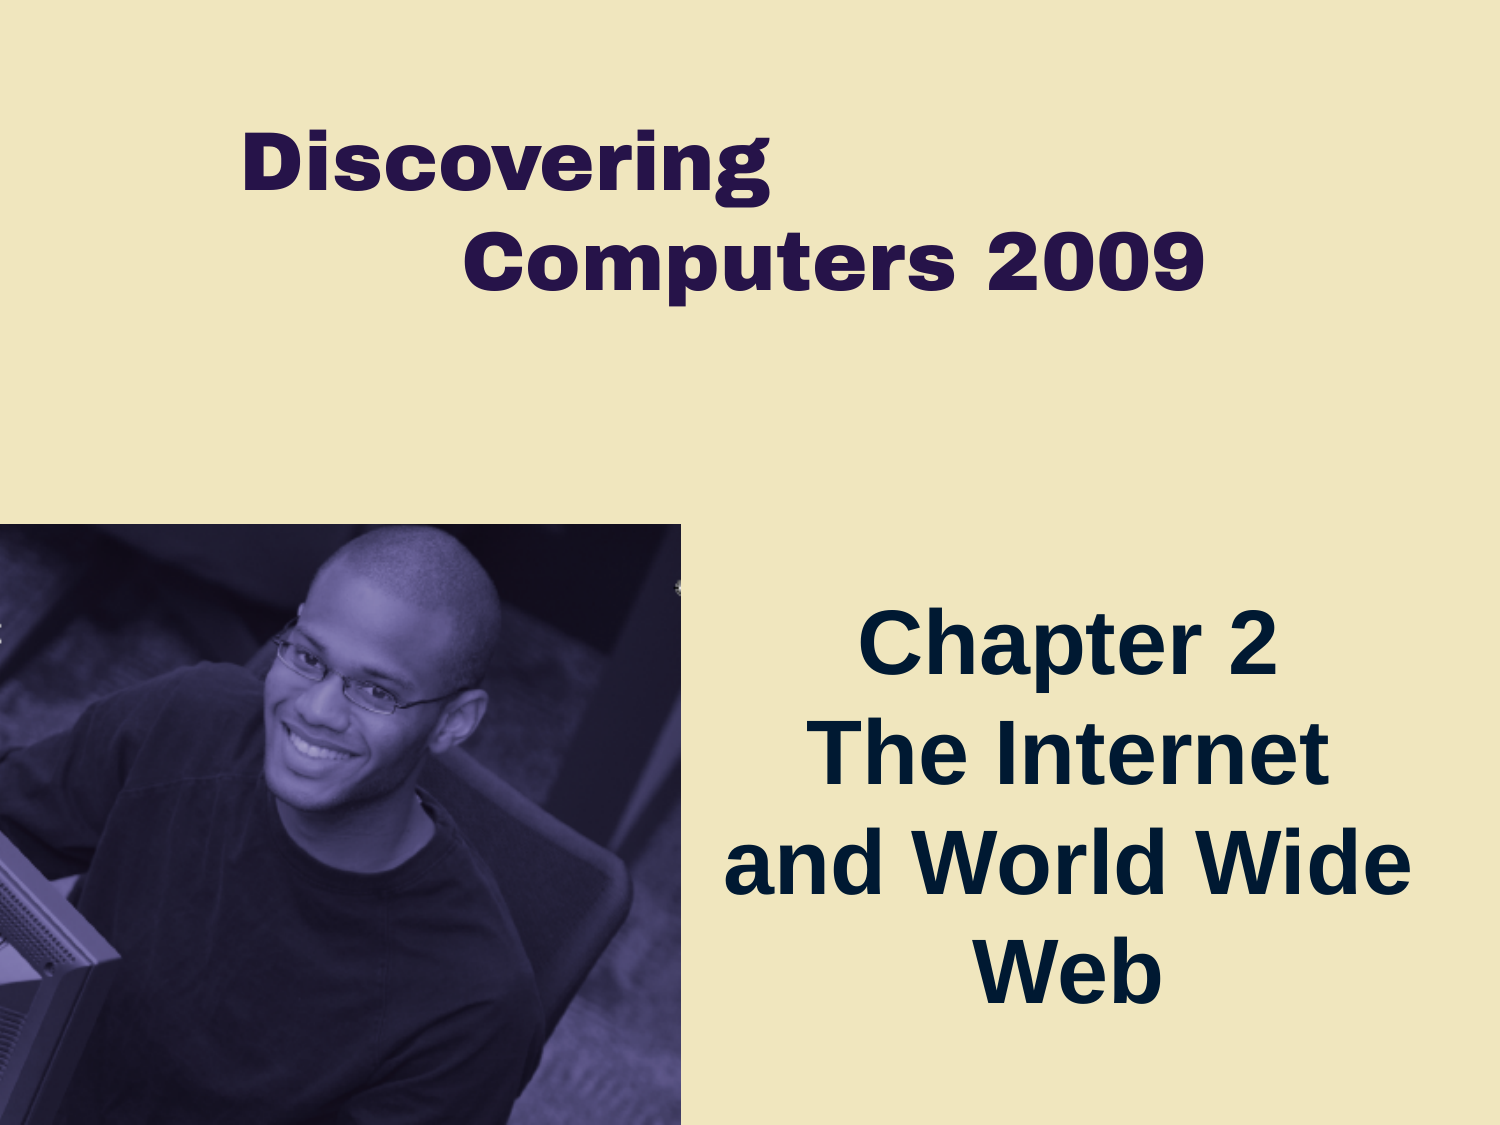

# Chapter 2 The Internet and World Wide Web